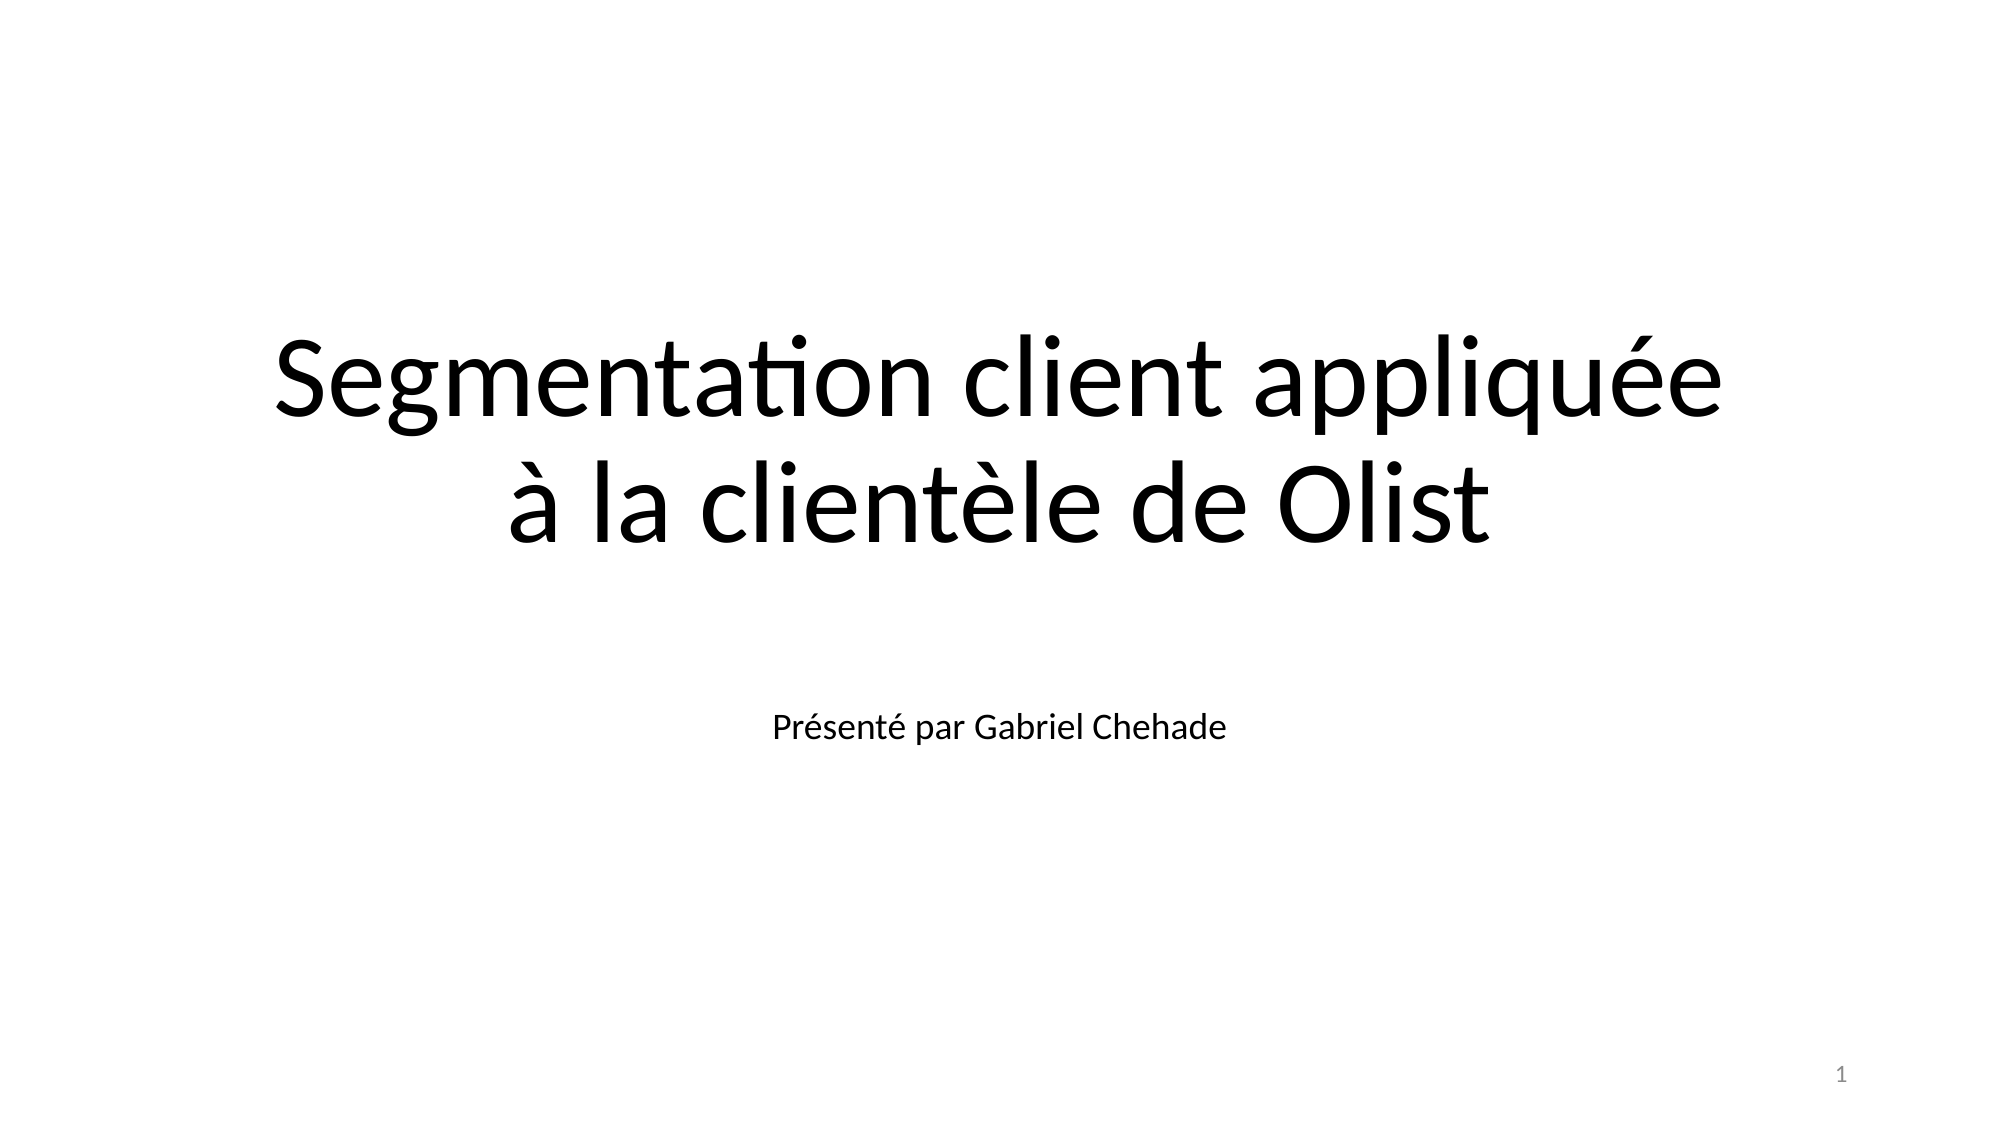

# Segmentation client appliquée à la clientèle de Olist
Présenté par Gabriel Chehade
1